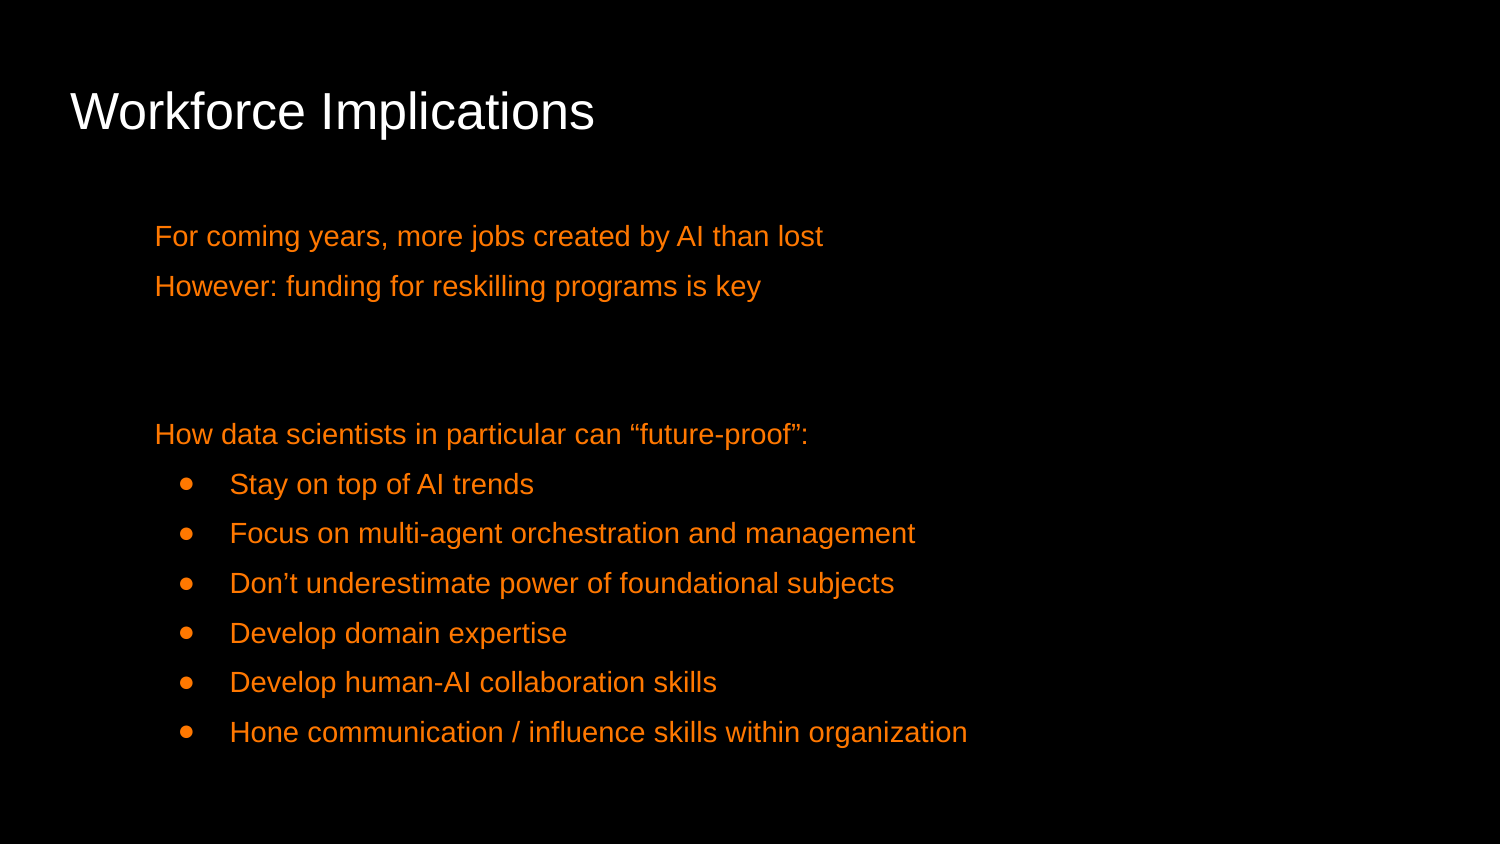

Workforce Implications
For coming years, more jobs created by AI than lost
However: funding for reskilling programs is key

How data scientists in particular can “future-proof”:
Stay on top of AI trends
Focus on multi-agent orchestration and management
Don’t underestimate power of foundational subjects
Develop domain expertise
Develop human-AI collaboration skills
Hone communication / influence skills within organization